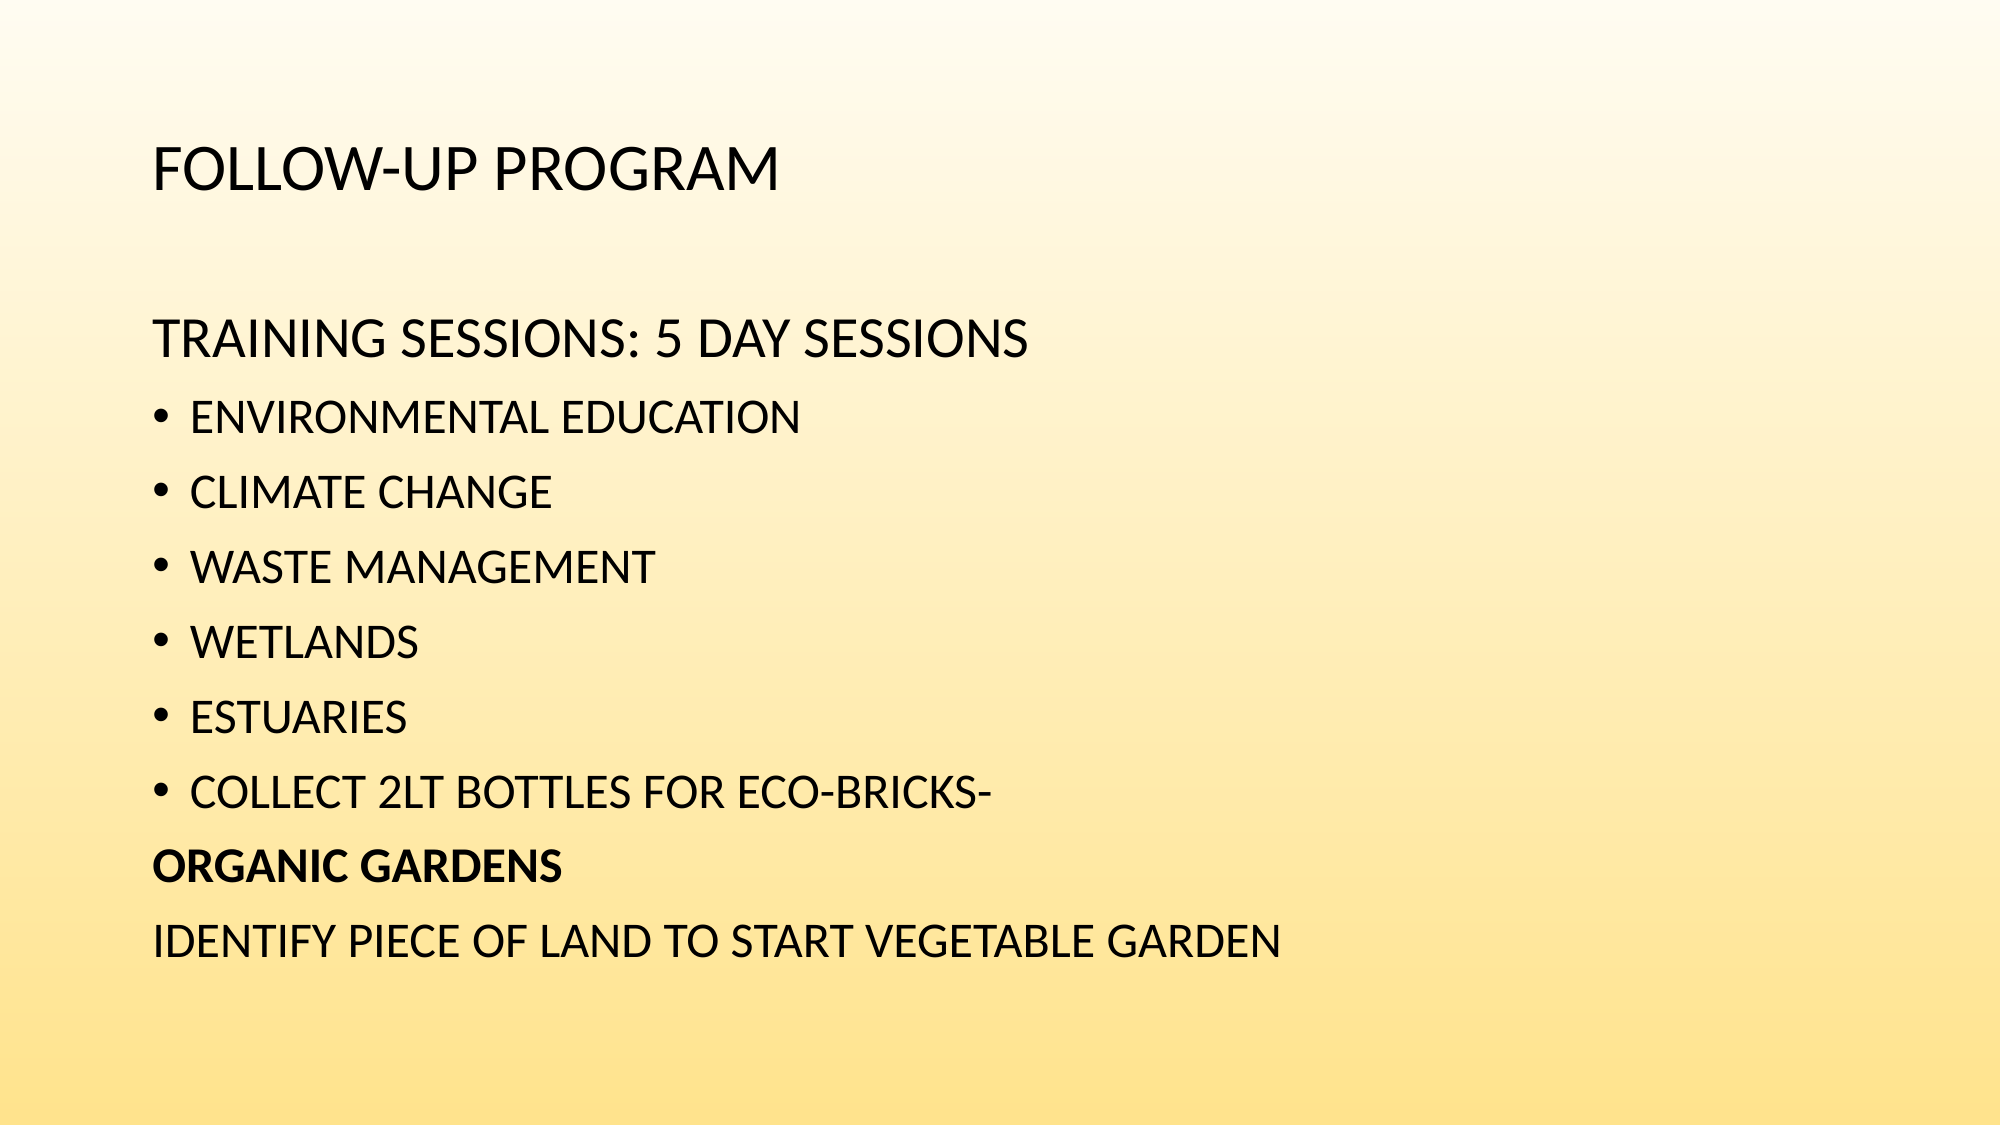

# FOLLOW-UP PROGRAM
TRAINING SESSIONS: 5 DAY SESSIONS
ENVIRONMENTAL EDUCATION
CLIMATE CHANGE
WASTE MANAGEMENT
WETLANDS
ESTUARIES
COLLECT 2LT BOTTLES FOR ECO-BRICKS-
ORGANIC GARDENS
IDENTIFY PIECE OF LAND TO START VEGETABLE GARDEN